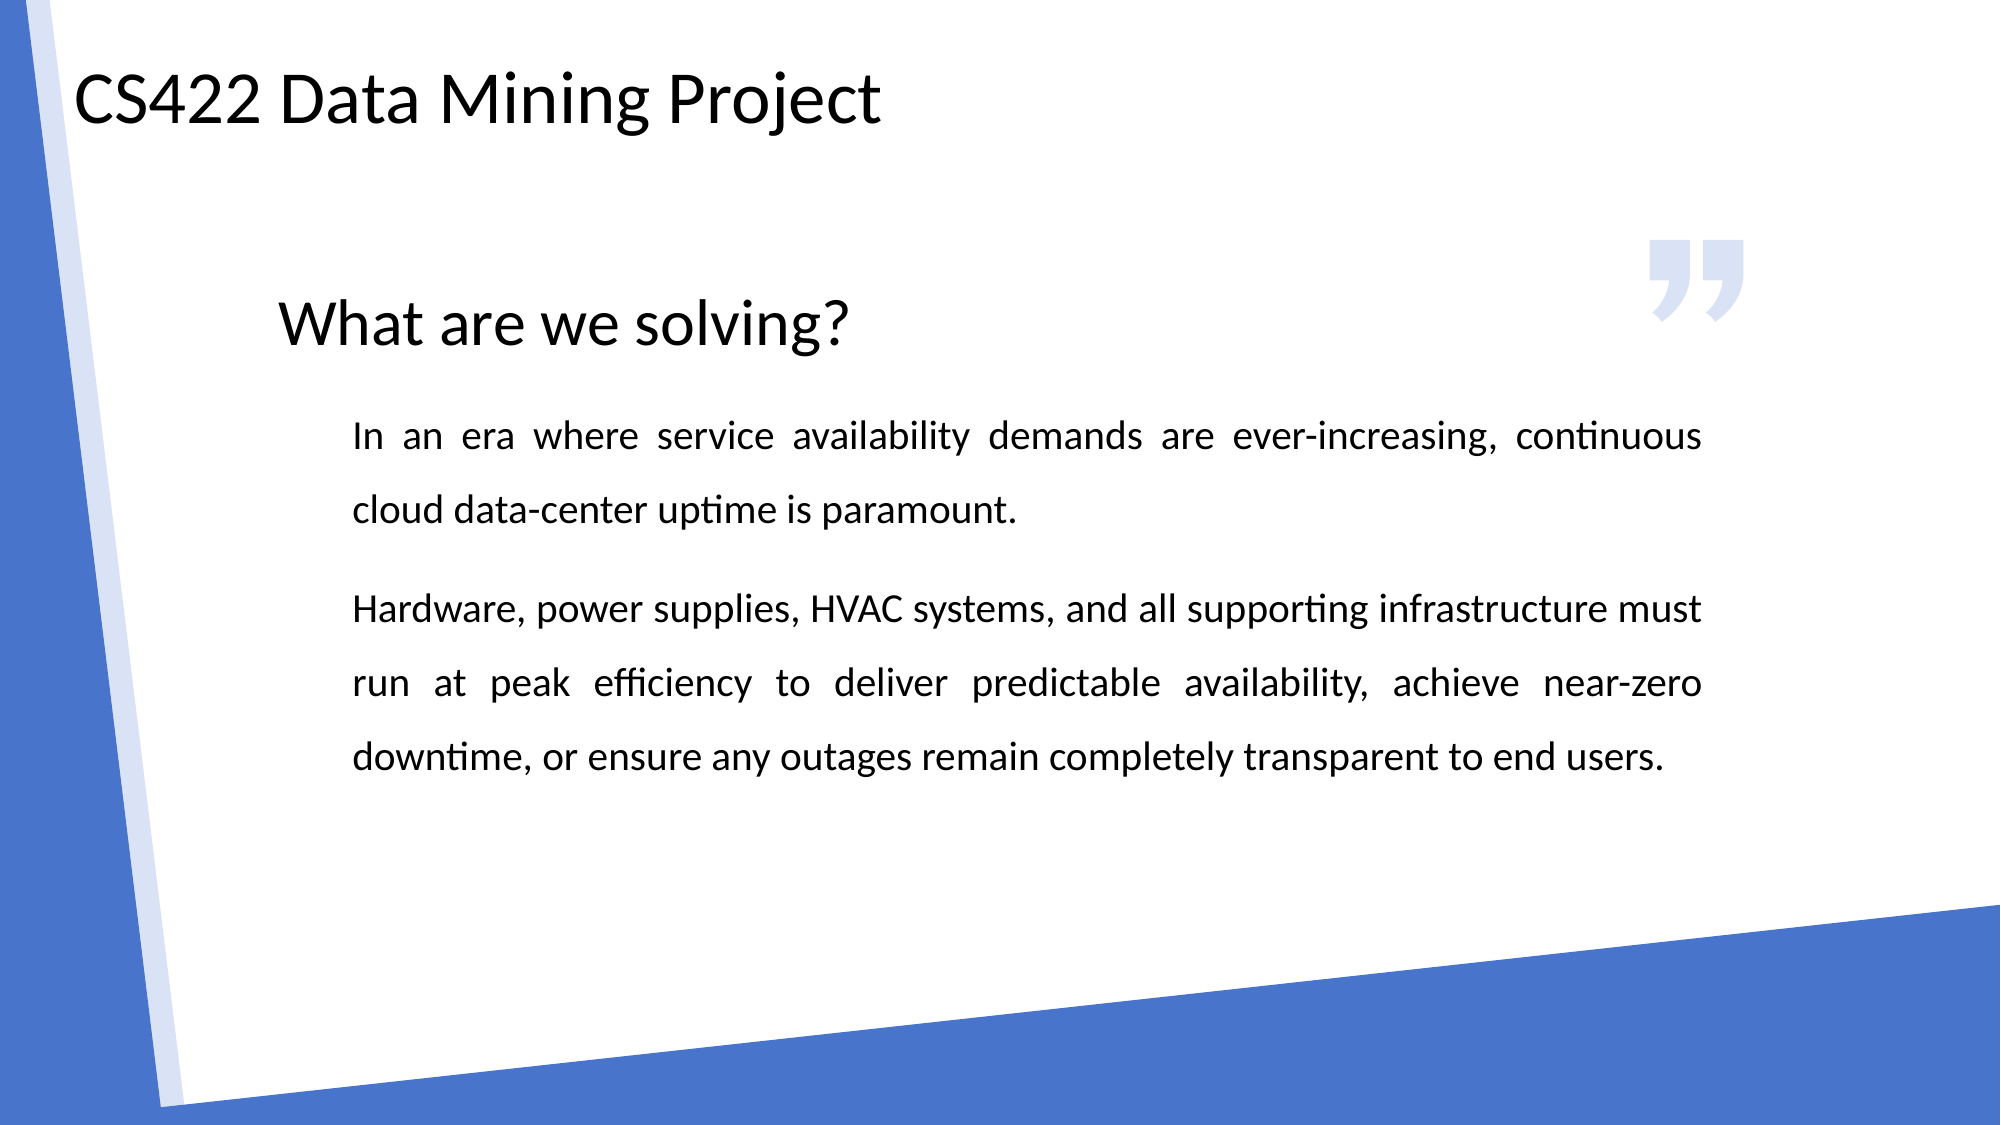

# CS422 Data Mining Project
What are we solving?
In an era where service availability demands are ever-increasing, continuous cloud data-center uptime is paramount.
Hardware, power supplies, HVAC systems, and all supporting infrastructure must run at peak efficiency to deliver predictable availability, achieve near-zero downtime, or ensure any outages remain completely transparent to end users.